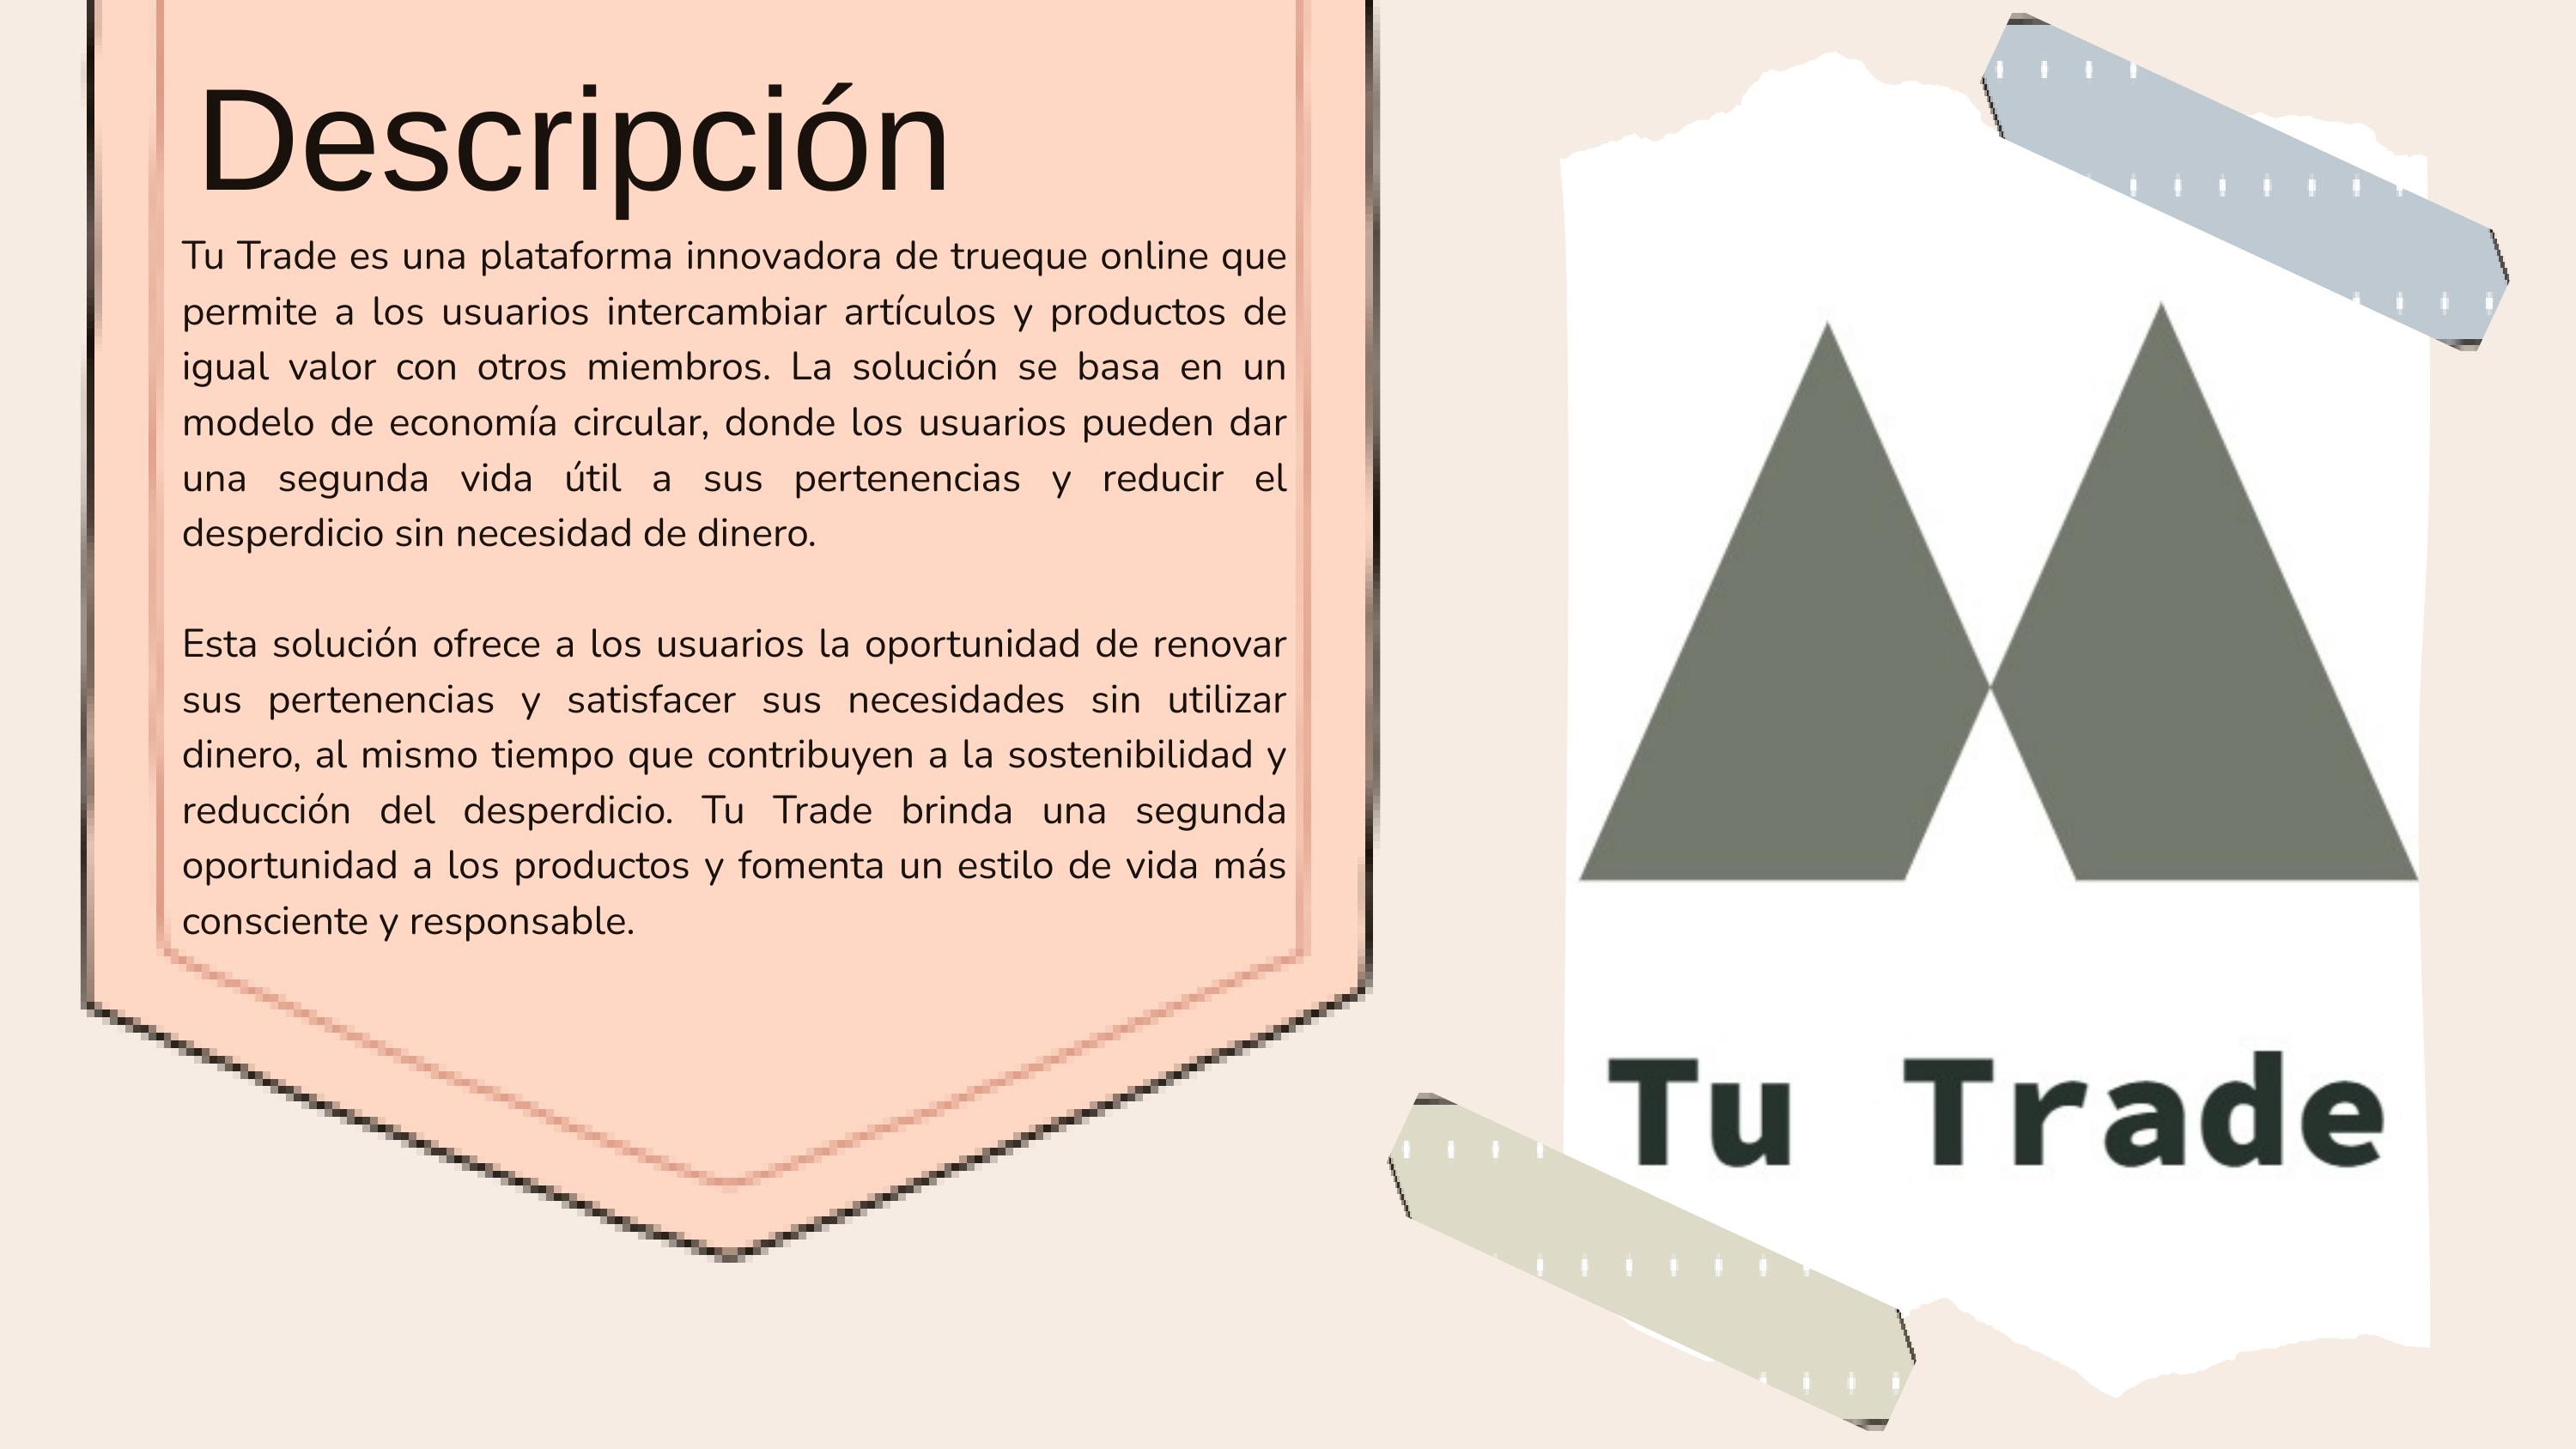

Descripción

Tu Trade es una plataforma innovadora de trueque online que permite a los usuarios intercambiar artículos y productos de igual valor con otros miembros. La solución se basa en un modelo de economía circular, donde los usuarios pueden dar una segunda vida útil a sus pertenencias y reducir el desperdicio sin necesidad de dinero.

Esta solución ofrece a los usuarios la oportunidad de renovar sus pertenencias y satisfacer sus necesidades sin utilizar dinero, al mismo tiempo que contribuyen a la sostenibilidad y reducción del desperdicio. Tu Trade brinda una segunda oportunidad a los productos y fomenta un estilo de vida más consciente y responsable.